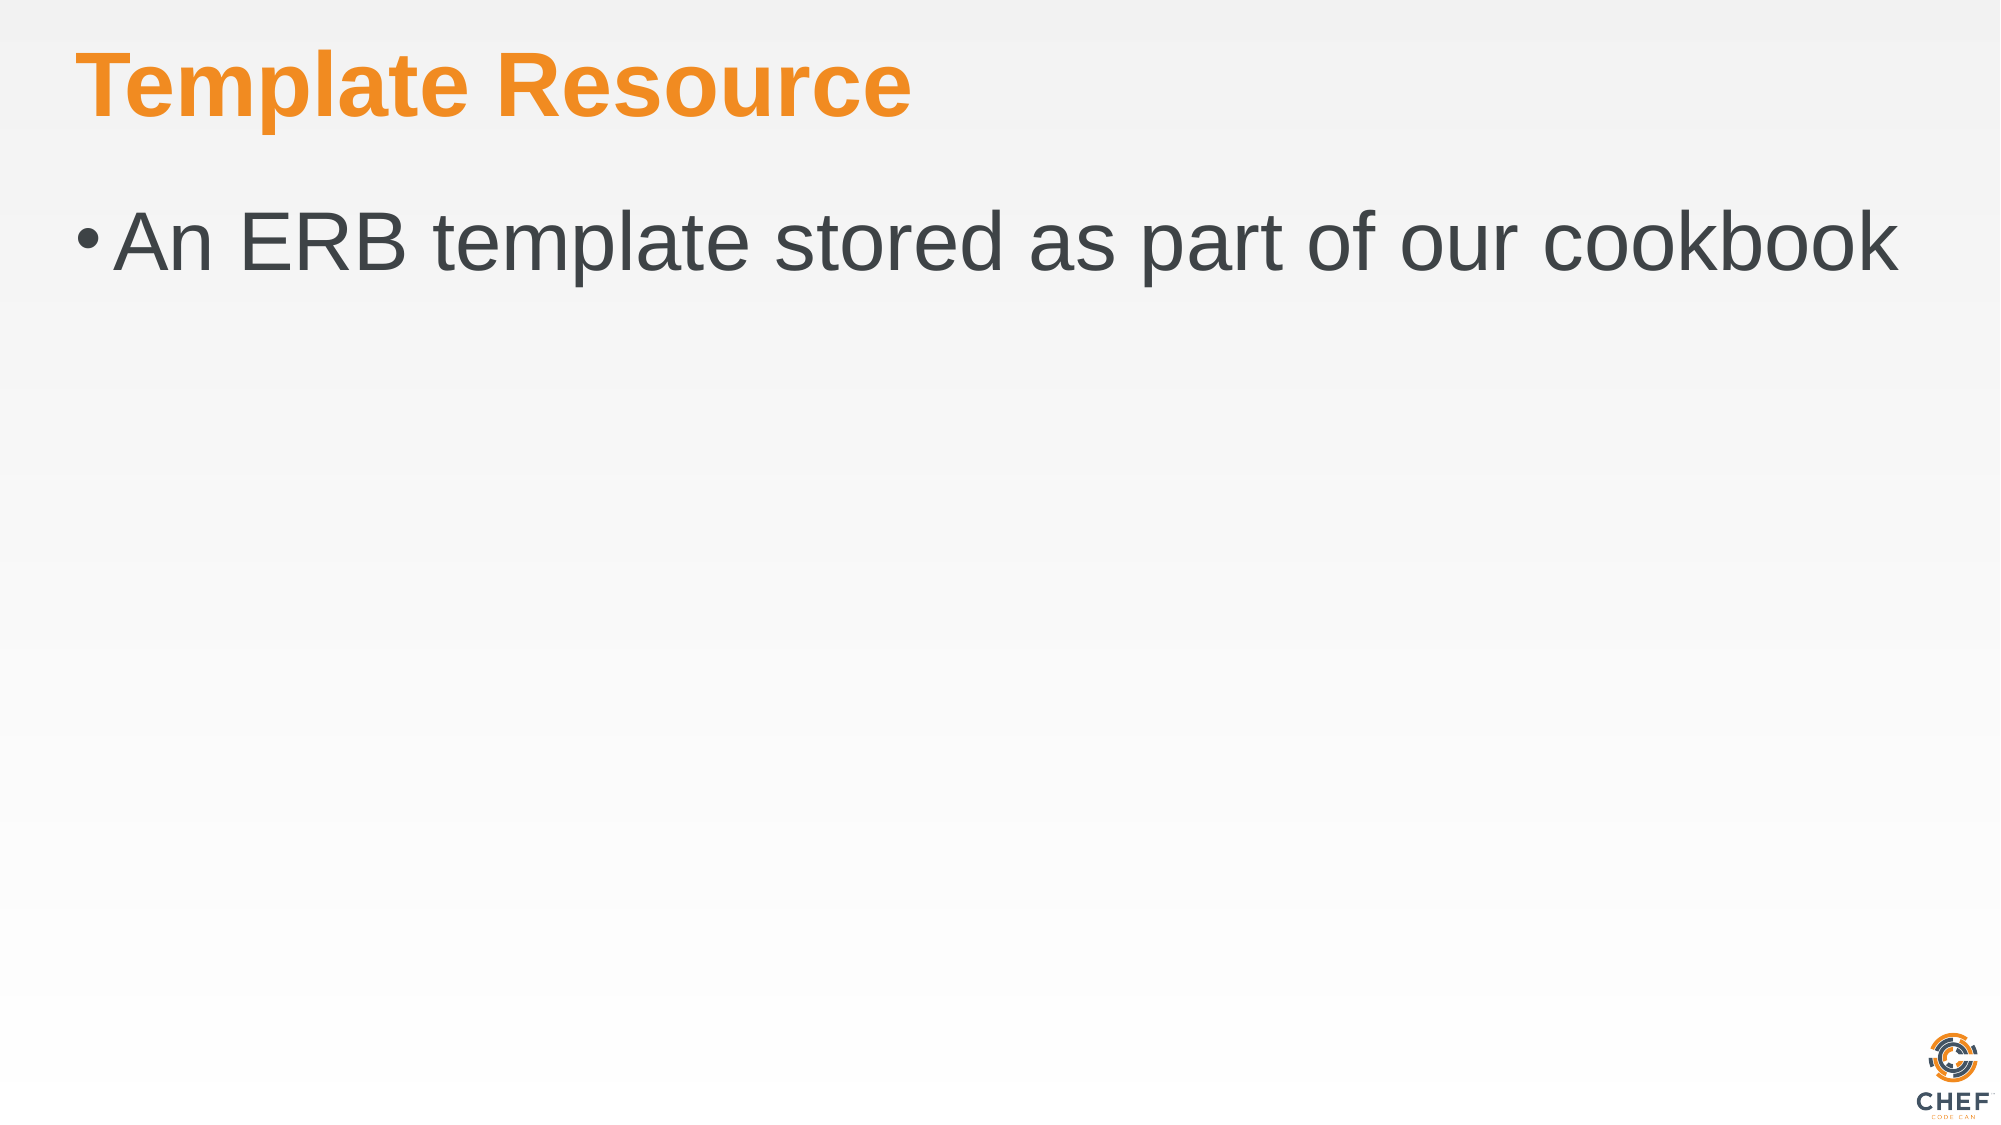

# Template Resource
An ERB template stored as part of our cookbook